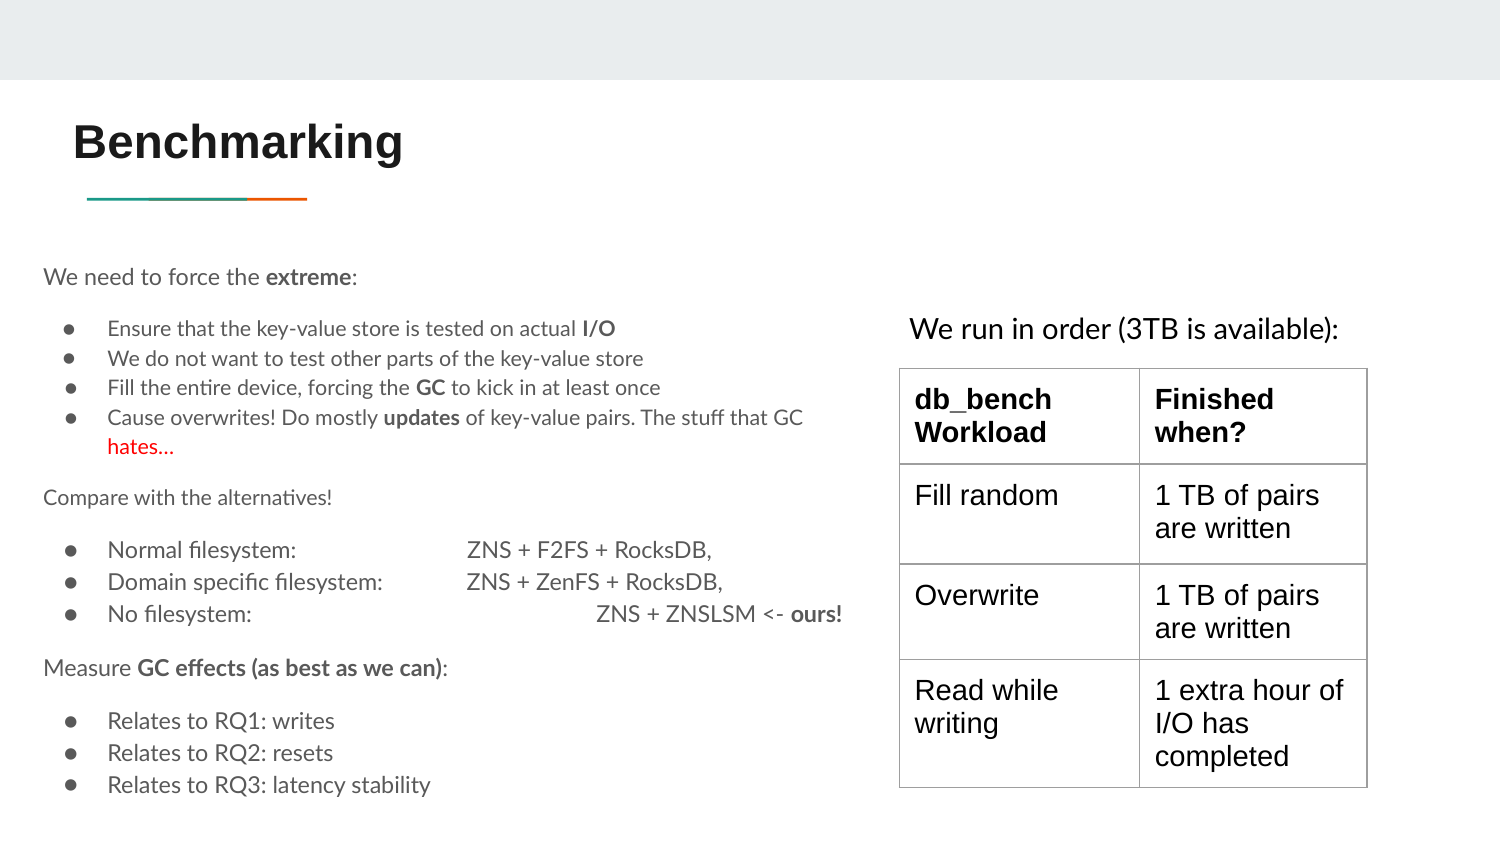

# Benchmarking
We need to force the extreme:
Ensure that the key-value store is tested on actual I/O
We do not want to test other parts of the key-value store
Fill the entire device, forcing the GC to kick in at least once
Cause overwrites! Do mostly updates of key-value pairs. The stuff that GC hates…
Compare with the alternatives!
Normal filesystem: 	                 ZNS + F2FS + RocksDB,
Domain specific filesystem:              ZNS + ZenFS + RocksDB,
No filesystem:		                 ZNS + ZNSLSM <- ours!
Measure GC effects (as best as we can):
Relates to RQ1: writes
Relates to RQ2: resets
Relates to RQ3: latency stability

We run in order (3TB is available):
| db\_bench Workload | Finished when? |
| --- | --- |
| Fill random | 1 TB of pairs are written |
| Overwrite | 1 TB of pairs are written |
| Read while writing | 1 extra hour of I/O has completed |